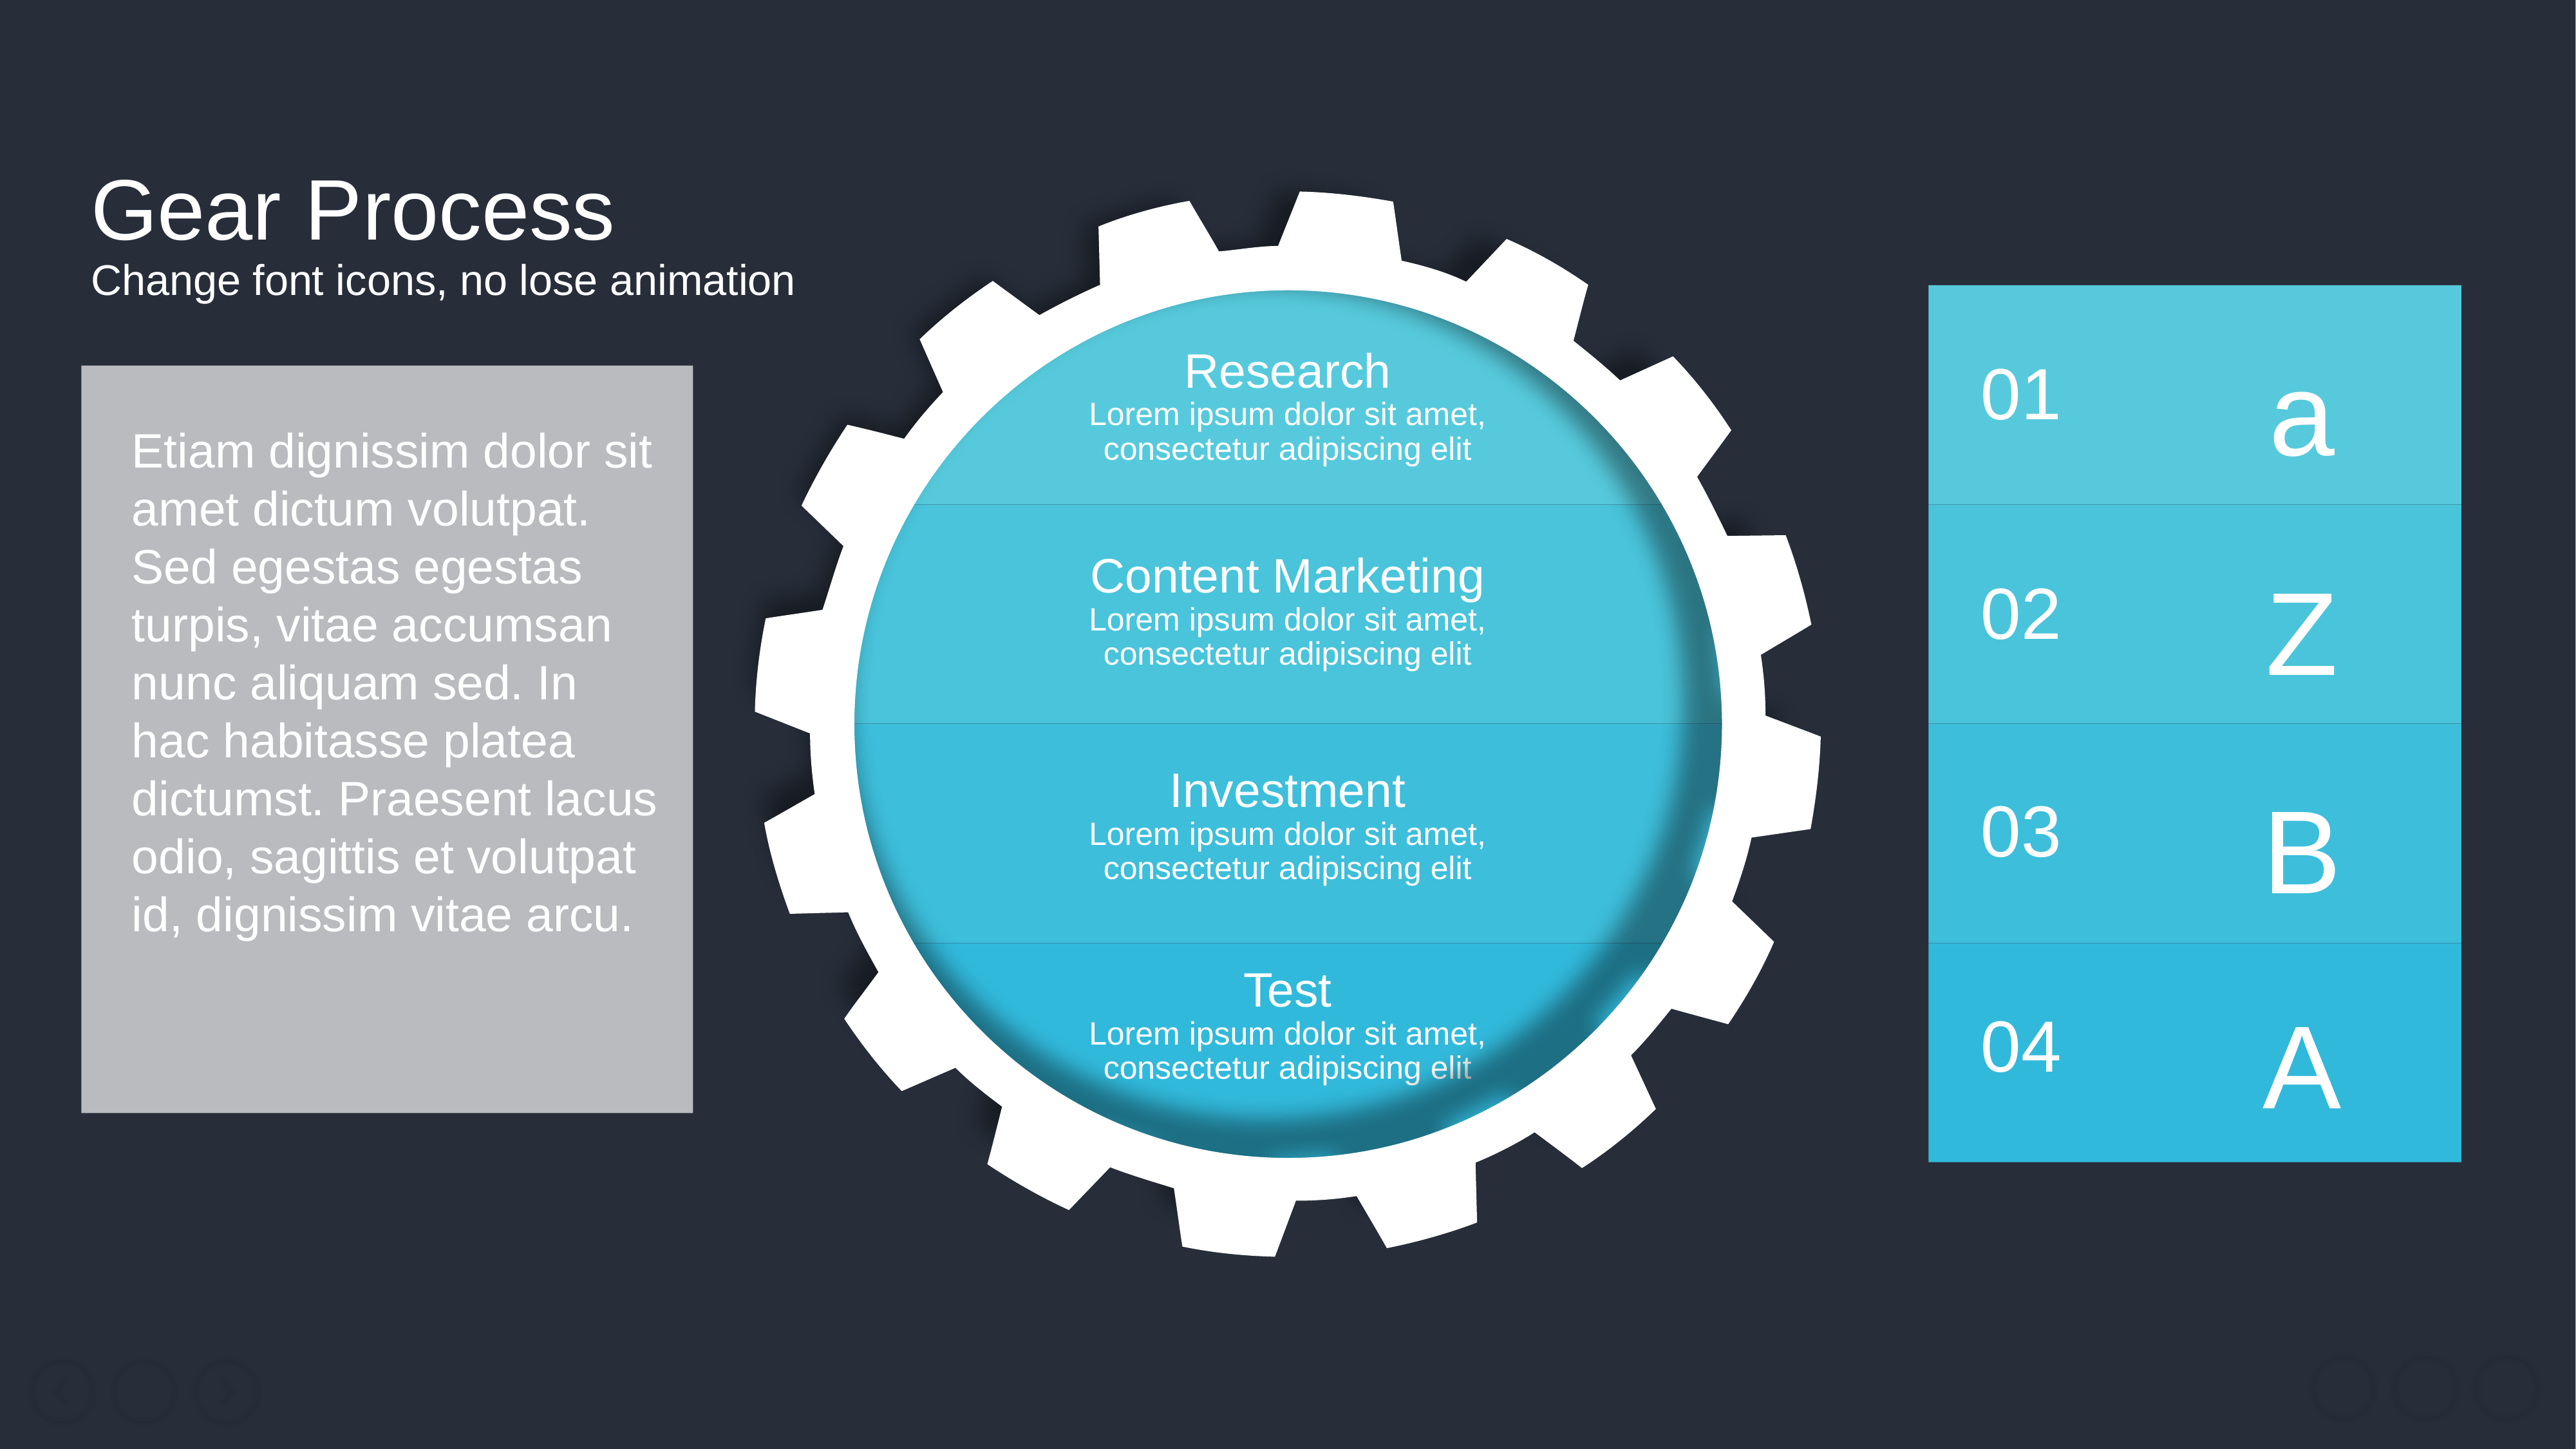

Gear Process
Change font icons, no lose animation

a
Research
Lorem ipsum dolor sit amet, consectetur adipiscing elit
01
Etiam dignissim dolor sit amet dictum volutpat. Sed egestas egestas turpis, vitae accumsan nunc aliquam sed. In hac habitasse platea dictumst. Praesent lacus odio, sagittis et volutpat id, dignissim vitae arcu.

Content Marketing
Lorem ipsum dolor sit amet, consectetur adipiscing elit
Z
02

Investment
Lorem ipsum dolor sit amet, consectetur adipiscing elit
B
03

Test
Lorem ipsum dolor sit amet, consectetur adipiscing elit
A
04